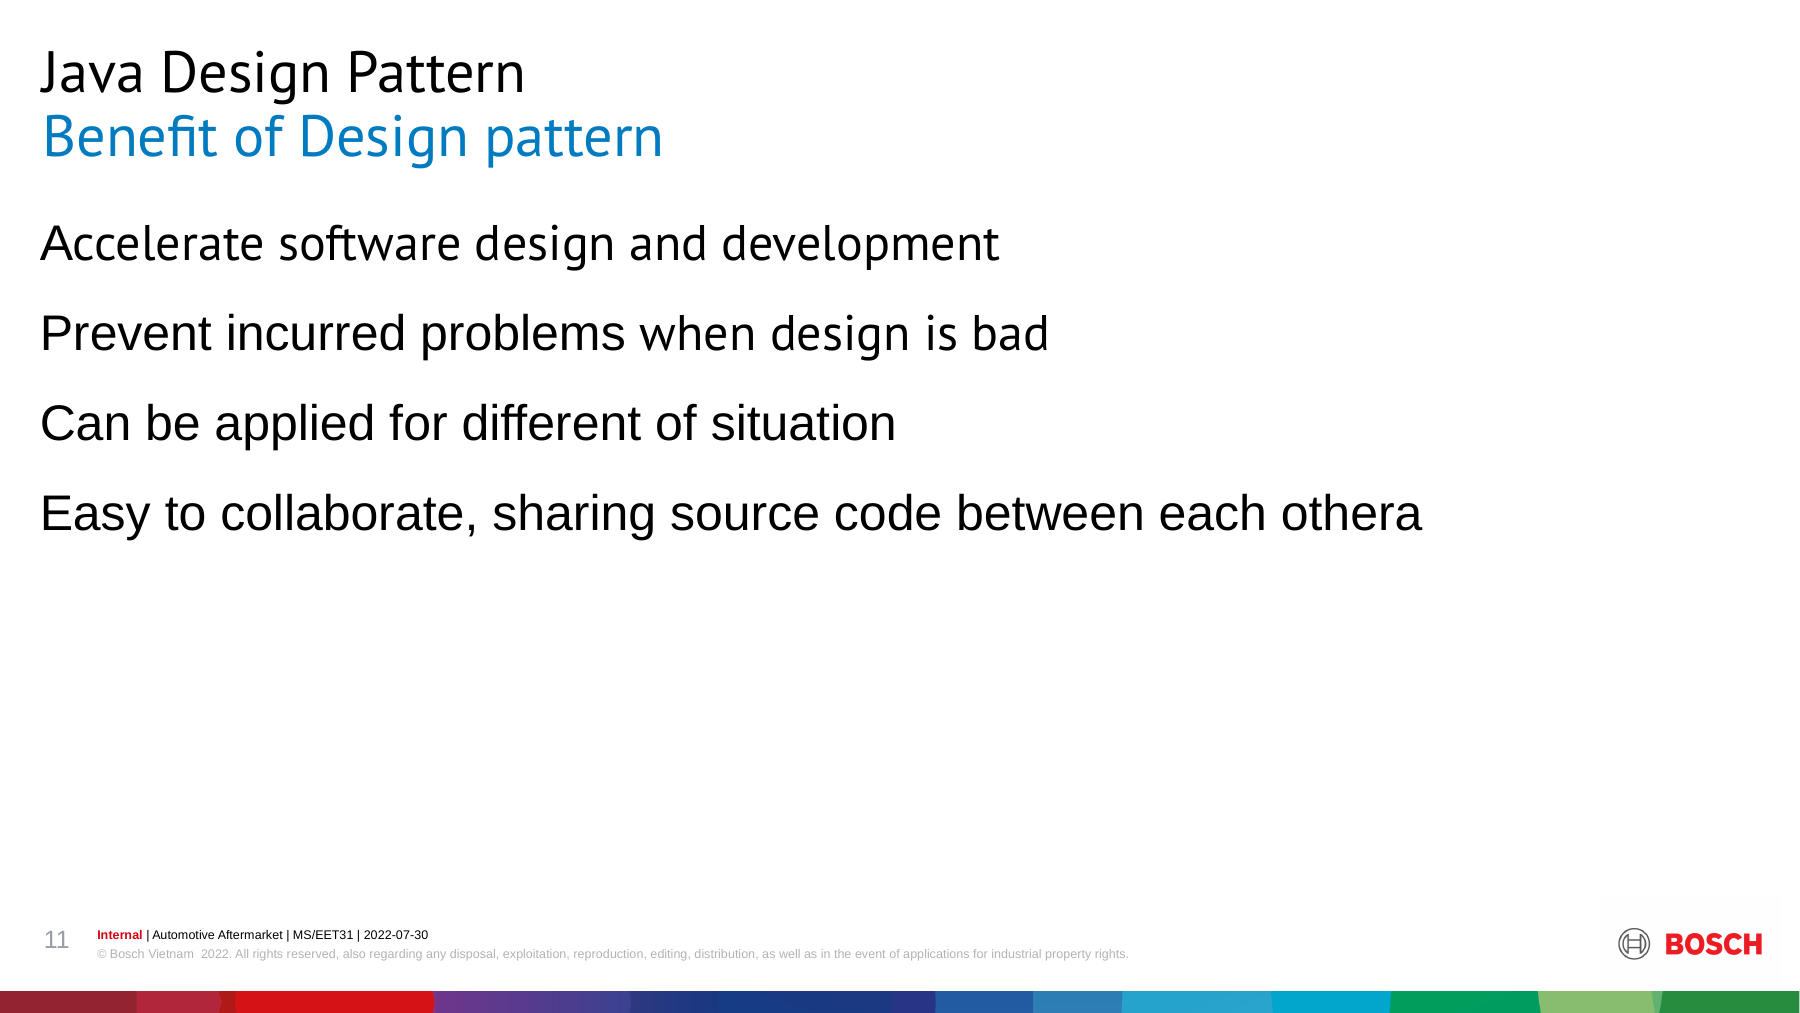

Java Design Pattern
# Benefit of Design pattern
Accelerate software design and development
Prevent incurred problems when design is bad
Can be applied for different of situation
Easy to collaborate, sharing source code between each othera

11